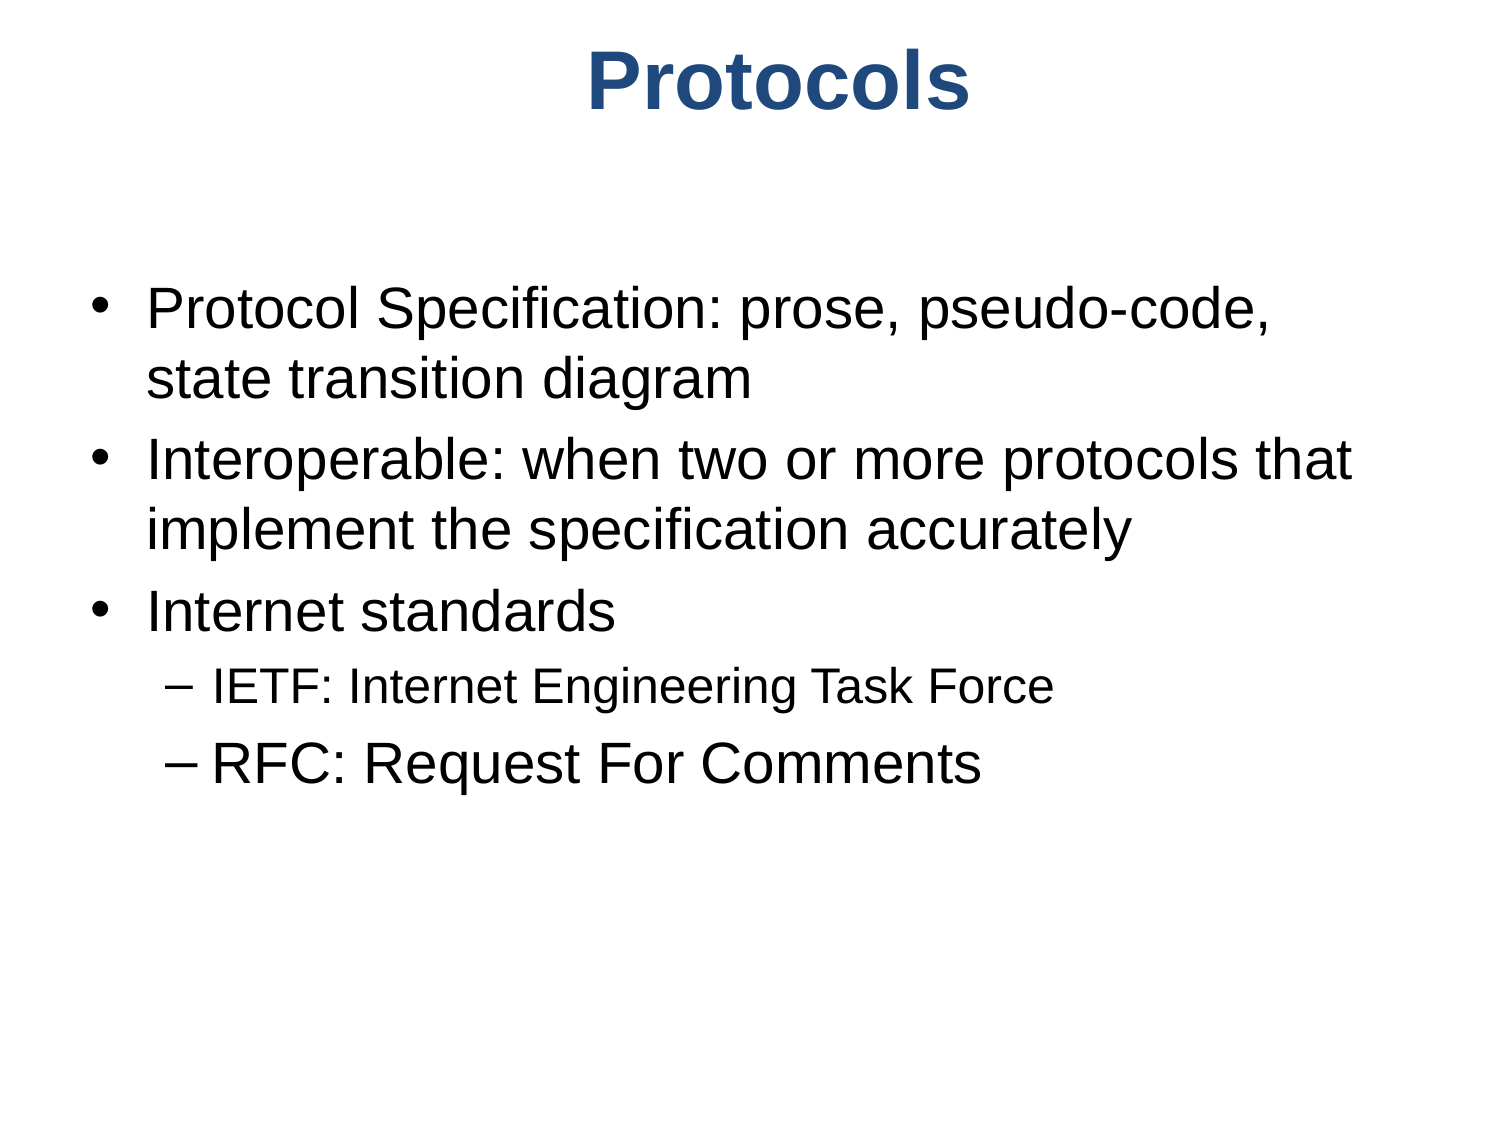

# Protocols
Protocol Specification: prose, pseudo-code, state transition diagram
Interoperable: when two or more protocols that implement the specification accurately
Internet standards
IETF: Internet Engineering Task Force
RFC: Request For Comments